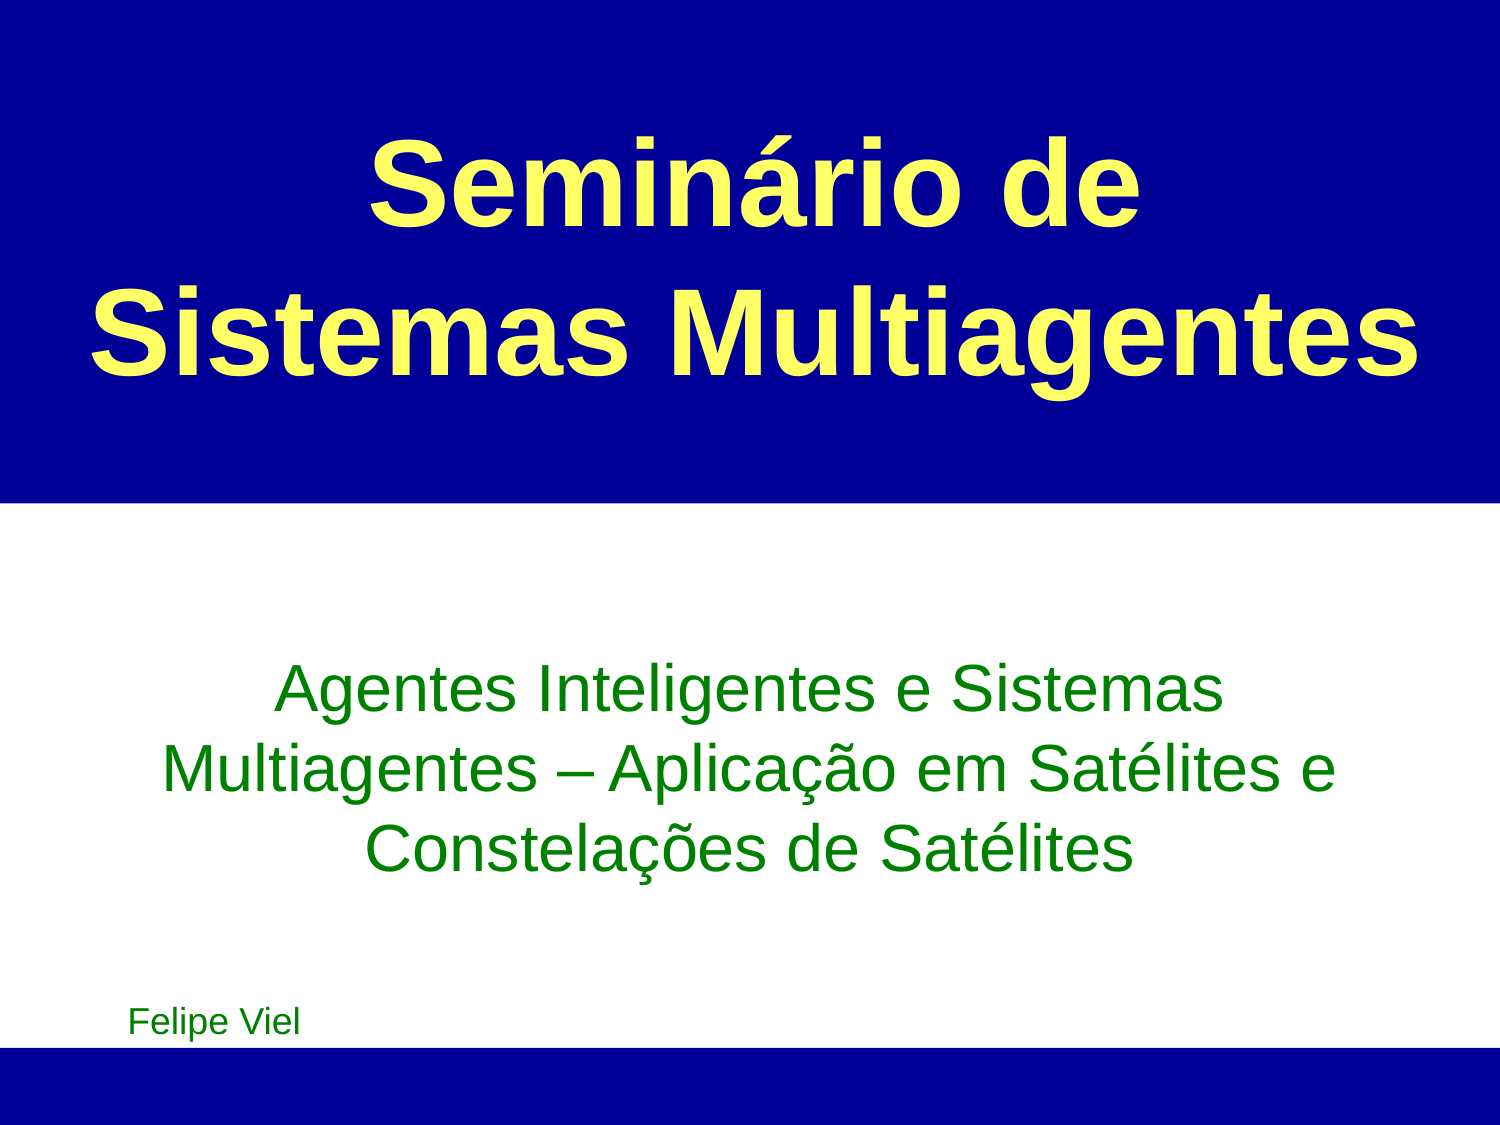

# Seminário de Sistemas Multiagentes
Agentes Inteligentes e Sistemas Multiagentes – Aplicação em Satélites e Constelações de Satélites

Felipe Viel